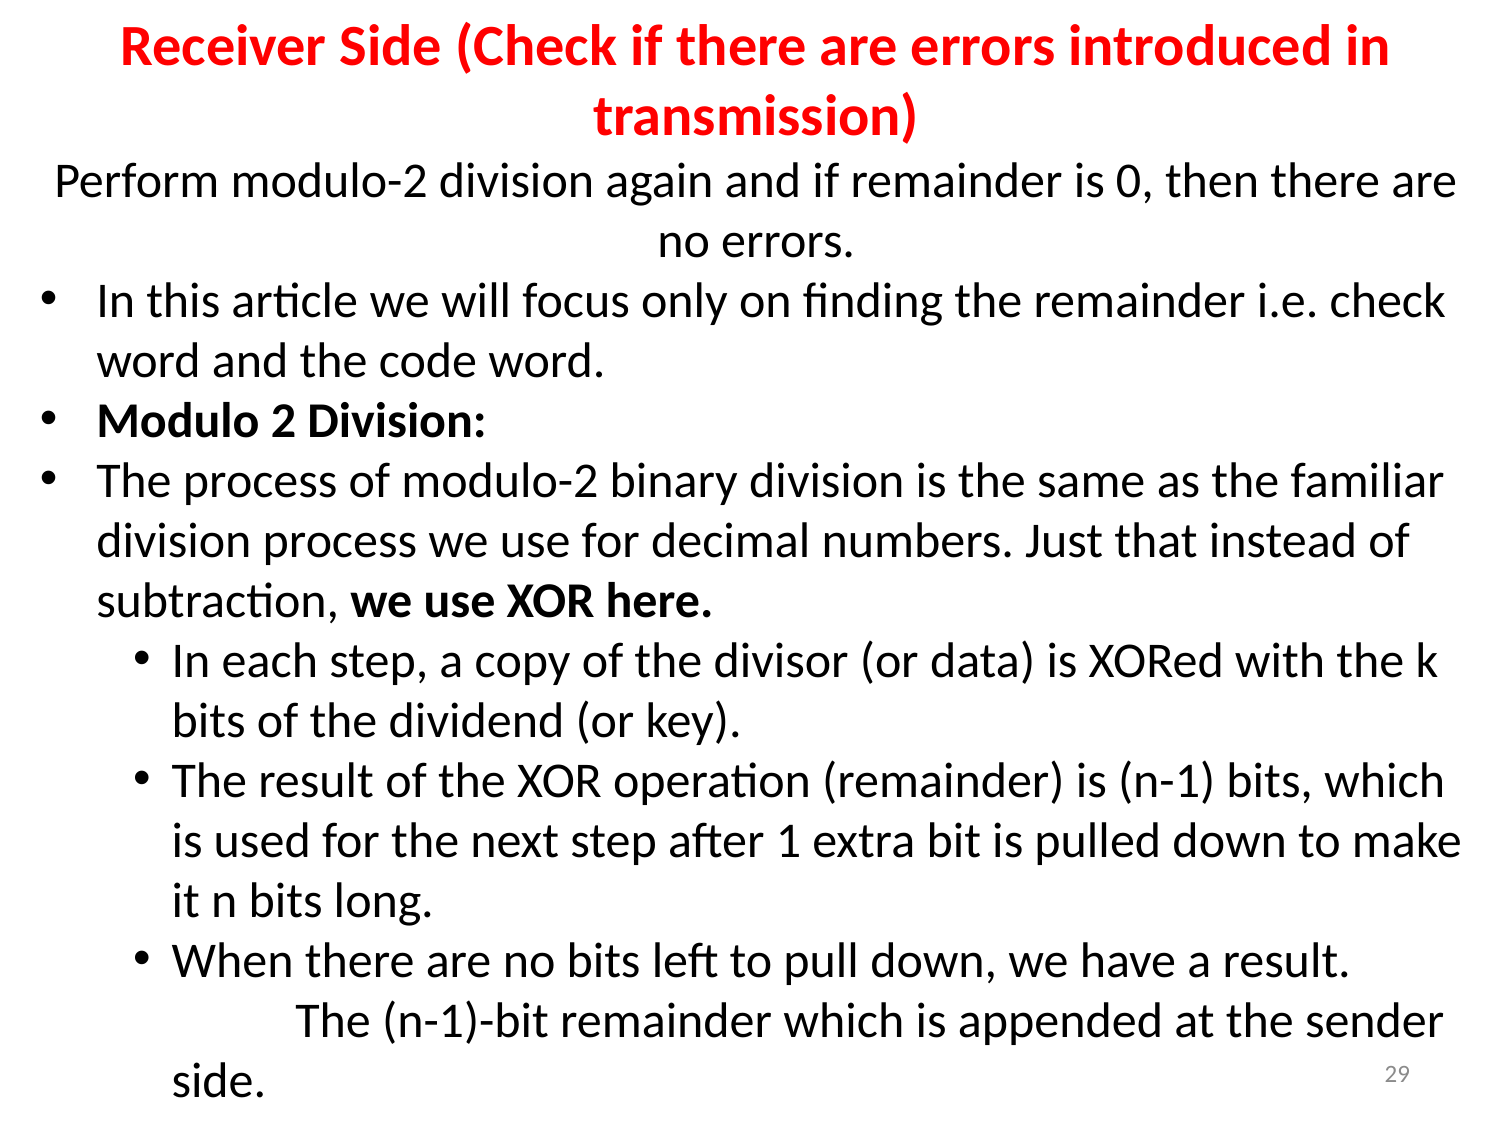

Receiver Side (Check if there are errors introduced in transmission)
Perform modulo-2 division again and if remainder is 0, then there are no errors.
In this article we will focus only on finding the remainder i.e. check word and the code word.
Modulo 2 Division:
The process of modulo-2 binary division is the same as the familiar division process we use for decimal numbers. Just that instead of subtraction, we use XOR here.
In each step, a copy of the divisor (or data) is XORed with the k bits of the dividend (or key).
The result of the XOR operation (remainder) is (n-1) bits, which is used for the next step after 1 extra bit is pulled down to make it n bits long.
When there are no bits left to pull down, we have a result.                      The (n-1)-bit remainder which is appended at the sender side.

29